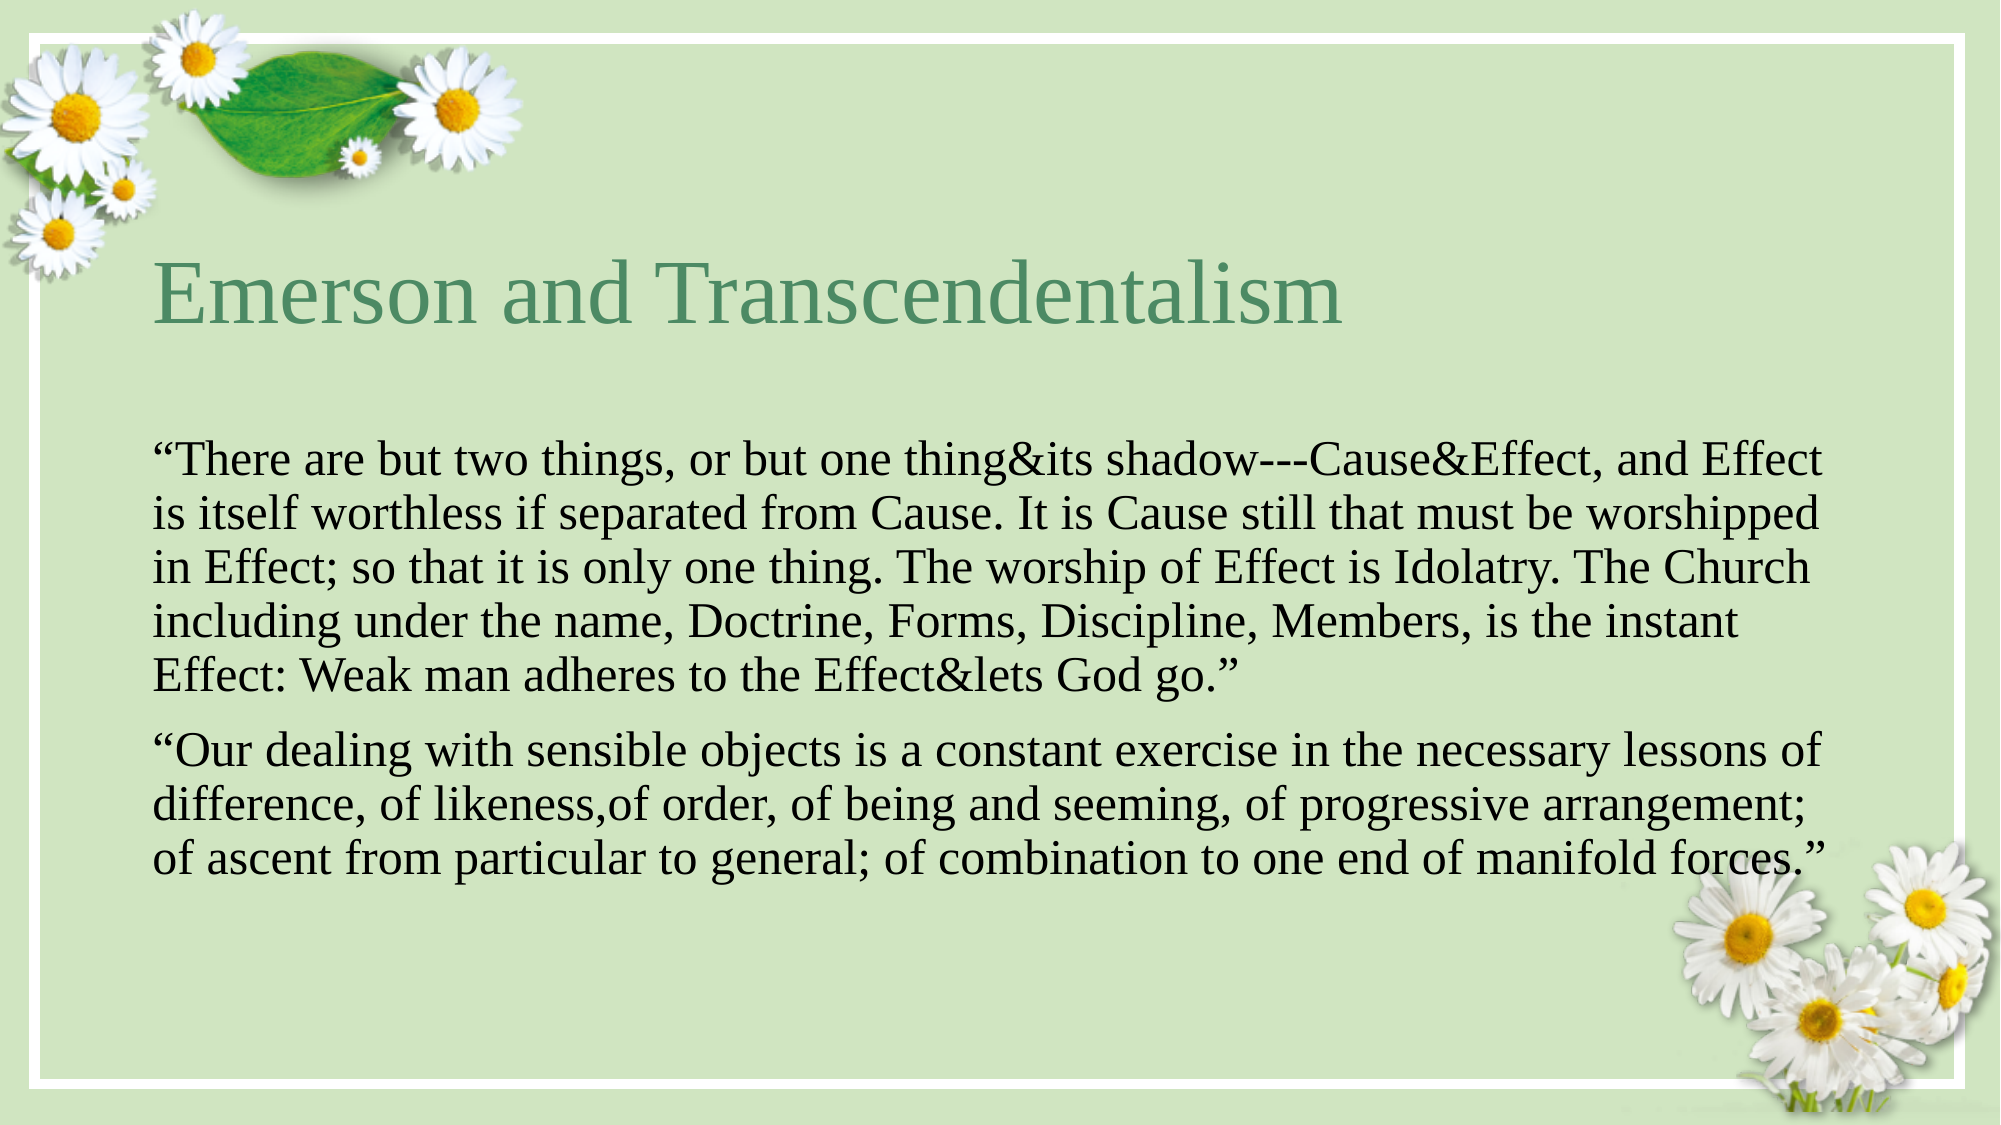

# Emerson and Transcendentalism
“There are but two things, or but one thing&its shadow---Cause&Effect, and Effect is itself worthless if separated from Cause. It is Cause still that must be worshipped in Effect; so that it is only one thing. The worship of Effect is Idolatry. The Church including under the name, Doctrine, Forms, Discipline, Members, is the instant Effect: Weak man adheres to the Effect&lets God go.”
“Our dealing with sensible objects is a constant exercise in the necessary lessons of difference, of likeness,of order, of being and seeming, of progressive arrangement; of ascent from particular to general; of combination to one end of manifold forces.”